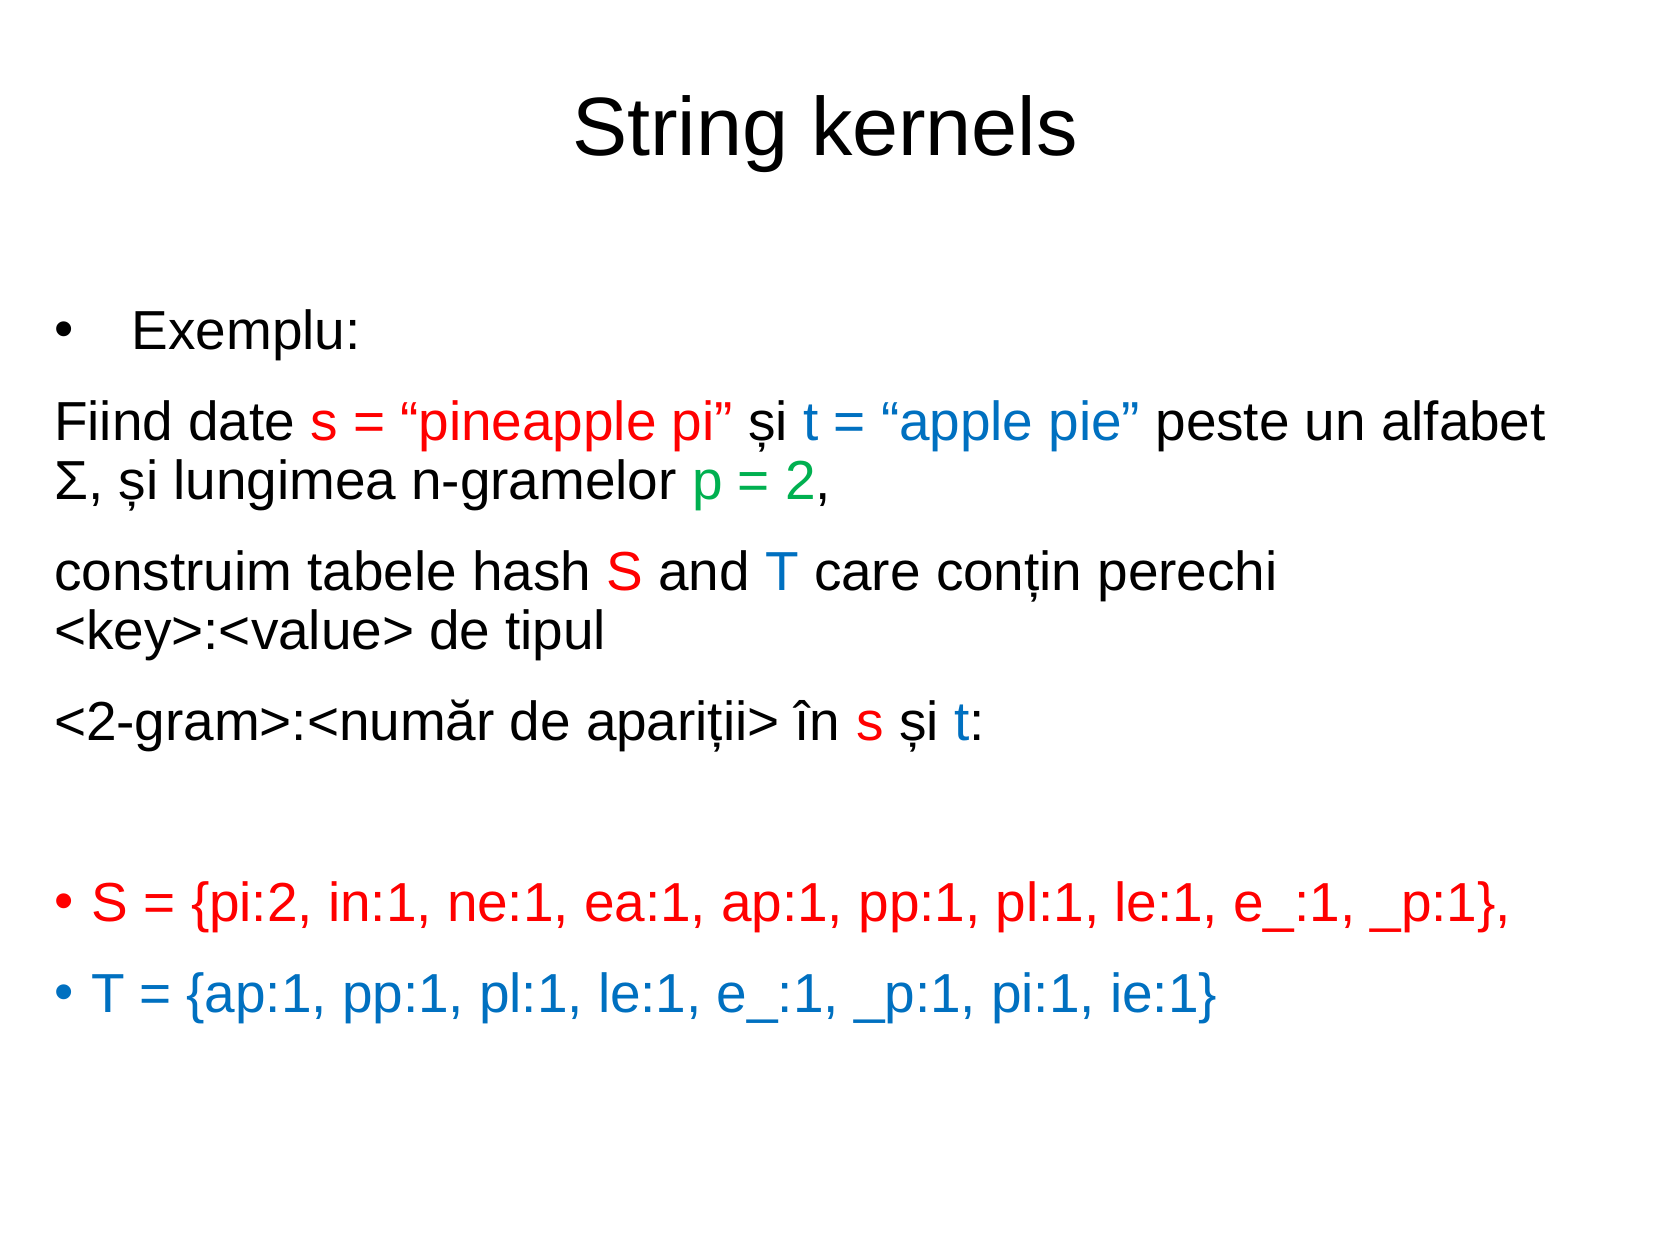

String kernels
 Exemplu:
Fiind date s = “pineapple pi” și t = “apple pie” peste un alfabet Σ, și lungimea n-gramelor p = 2,
construim tabele hash S and T care conțin perechi <key>:<value> de tipul
<2-gram>:<număr de apariții> în s și t:

S = {pi:2, in:1, ne:1, ea:1, ap:1, pp:1, pl:1, le:1, e_:1, _p:1},
T = {ap:1, pp:1, pl:1, le:1, e_:1, _p:1, pi:1, ie:1}